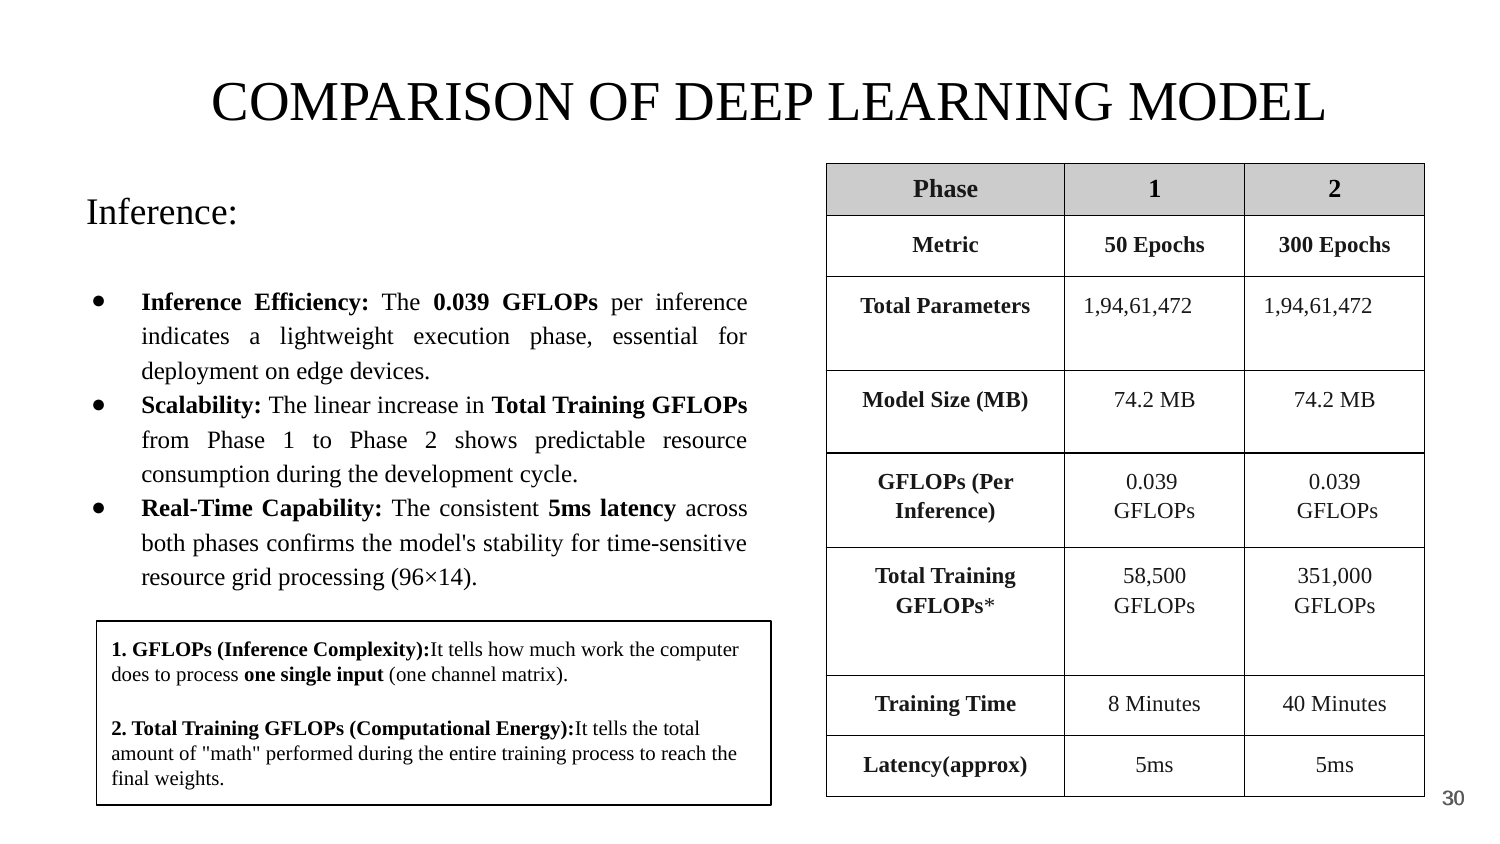

COMPARISON OF DEEP LEARNING MODEL
| Phase | 1 | 2 |
| --- | --- | --- |
| Metric | 50 Epochs | 300 Epochs |
| Total Parameters | 1,94,61,472 | 1,94,61,472 |
| Model Size (MB) | 74.2 MB | 74.2 MB |
| GFLOPs (Per Inference) | 0.039 GFLOPs | 0.039 GFLOPs |
| Total Training GFLOPs\* | 58,500 GFLOPs | 351,000 GFLOPs |
| Training Time | 8 Minutes | 40 Minutes |
| Latency(approx) | 5ms | 5ms |
Inference:
Inference Efficiency: The 0.039 GFLOPs per inference indicates a lightweight execution phase, essential for deployment on edge devices.
Scalability: The linear increase in Total Training GFLOPs from Phase 1 to Phase 2 shows predictable resource consumption during the development cycle.
Real-Time Capability: The consistent 5ms latency across both phases confirms the model's stability for time-sensitive resource grid processing (96×14).
1. GFLOPs (Inference Complexity):It tells how much work the computer does to process one single input (one channel matrix).
2. Total Training GFLOPs (Computational Energy):It tells the total amount of "math" performed during the entire training process to reach the final weights.
30
30